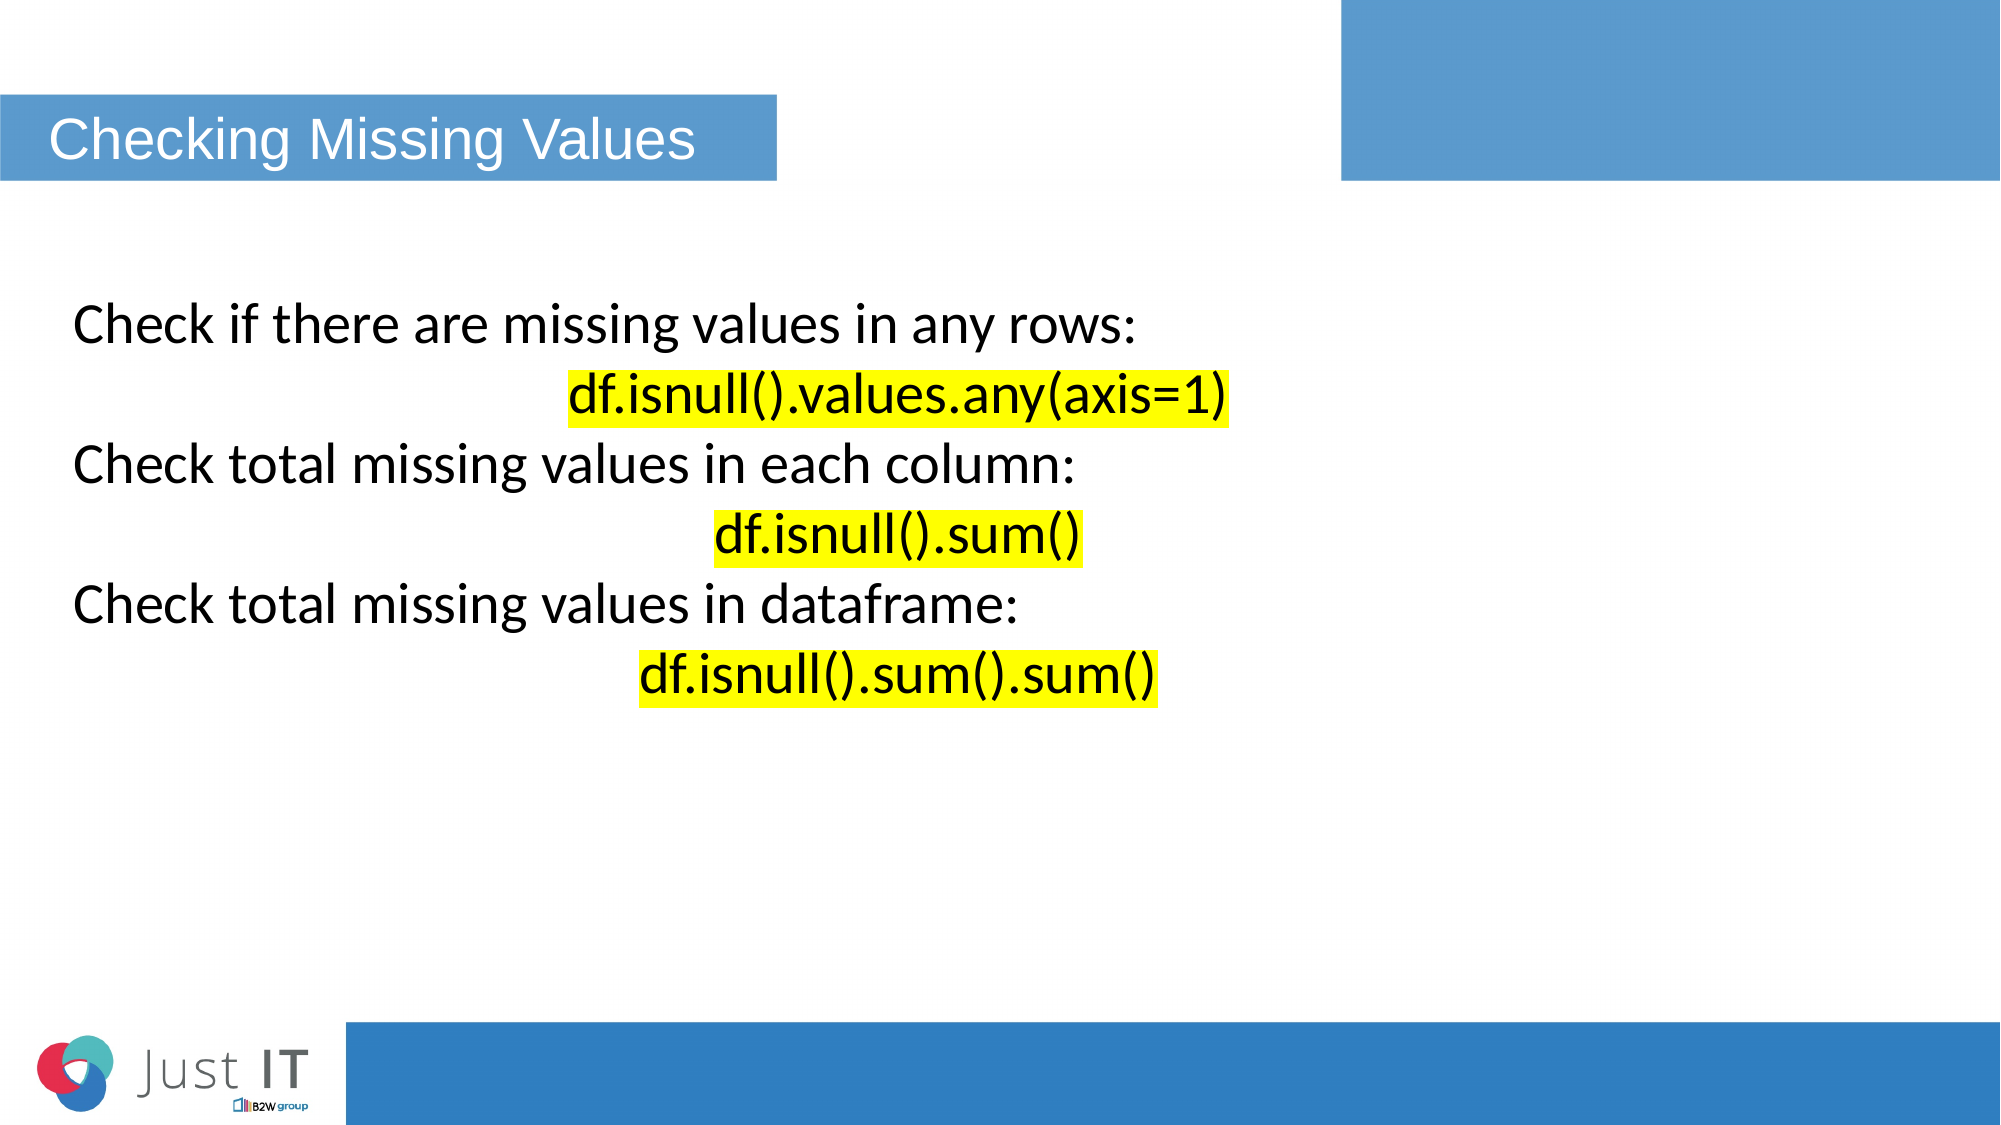

# Checking Missing Values
Check if there are missing values in any rows:
df.isnull().values.any(axis=1)
Check total missing values in each column:
df.isnull().sum()
Check total missing values in dataframe:
df.isnull().sum().sum()